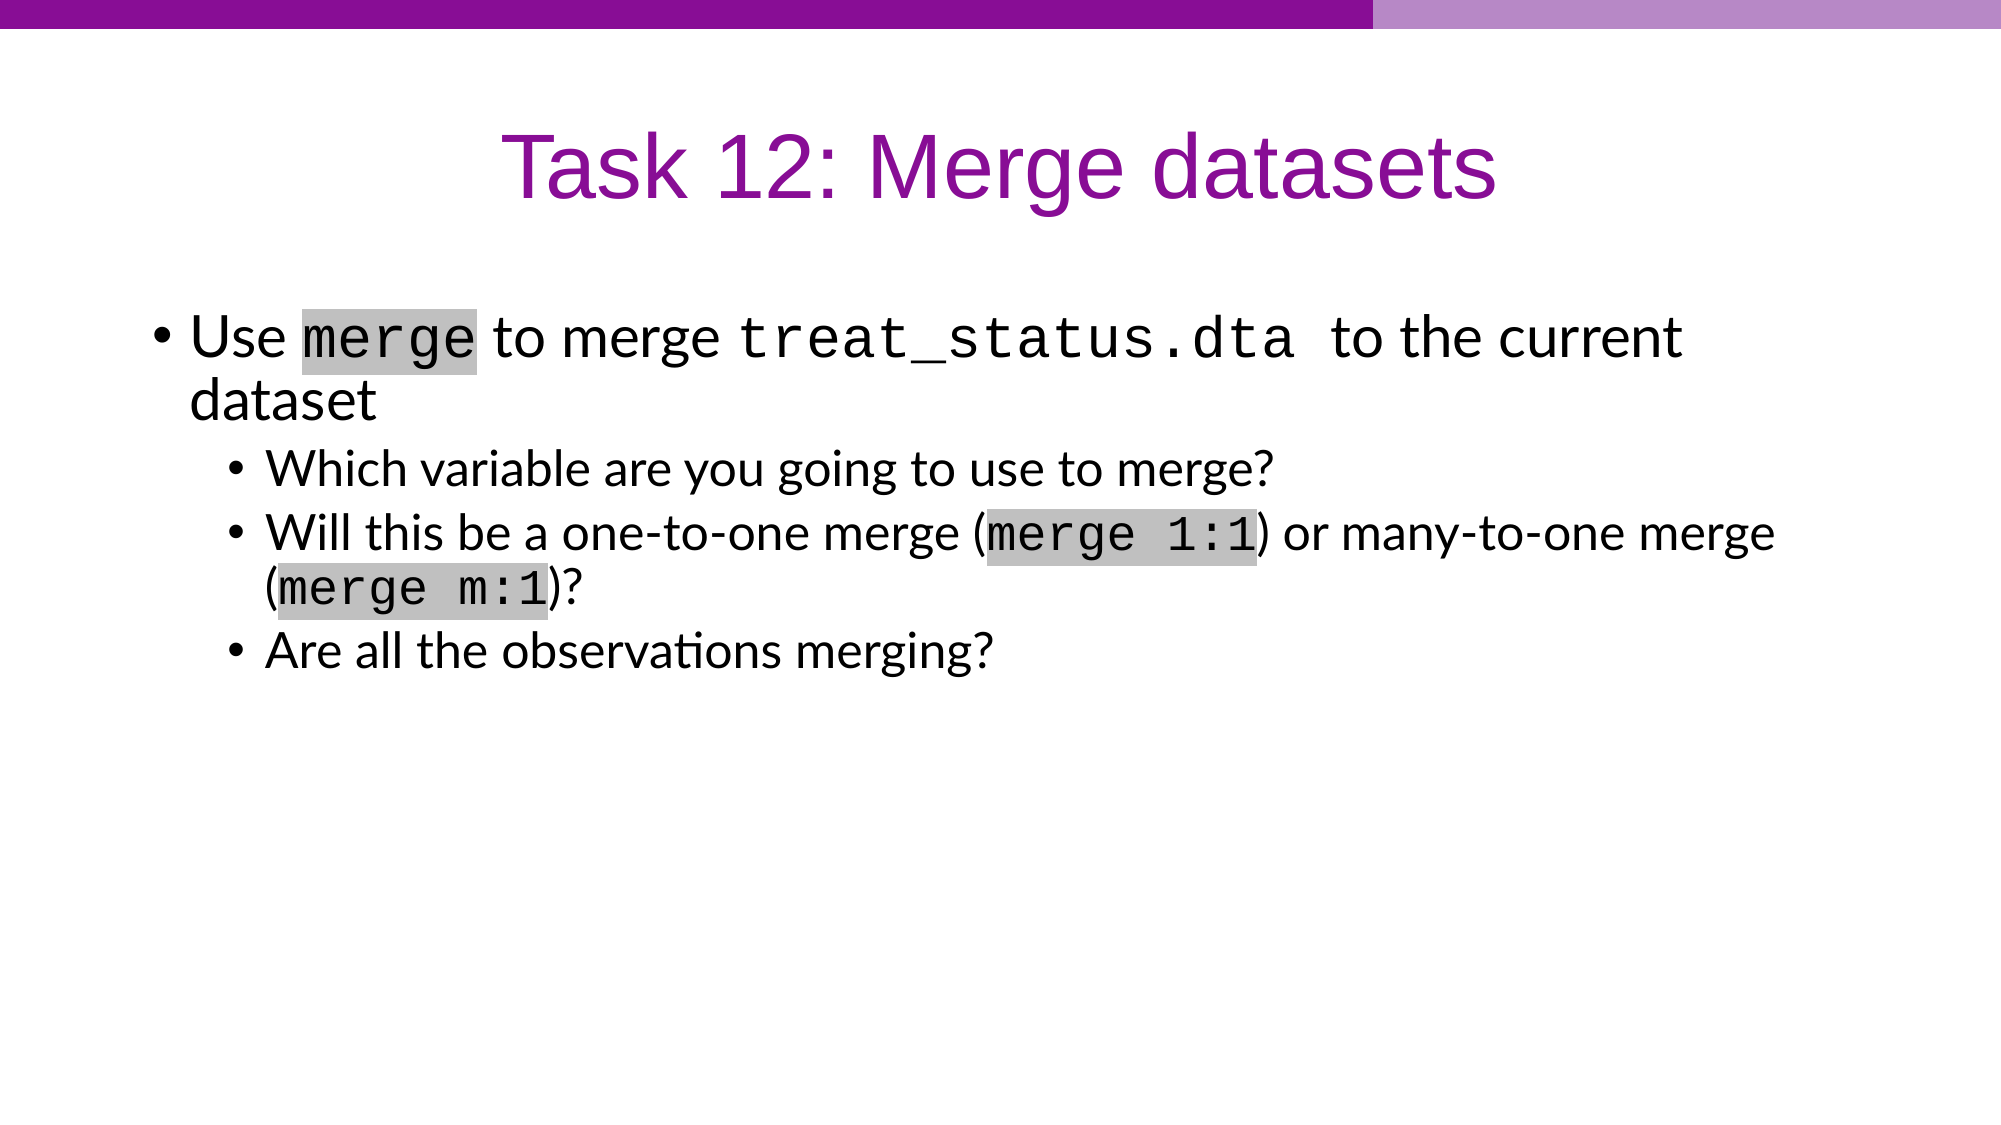

# Task 12: Merge datasets
Use merge to merge treat_status.dta to the current dataset
Which variable are you going to use to merge?
Will this be a one-to-one merge (merge 1:1) or many-to-one merge (merge m:1)?
Are all the observations merging?